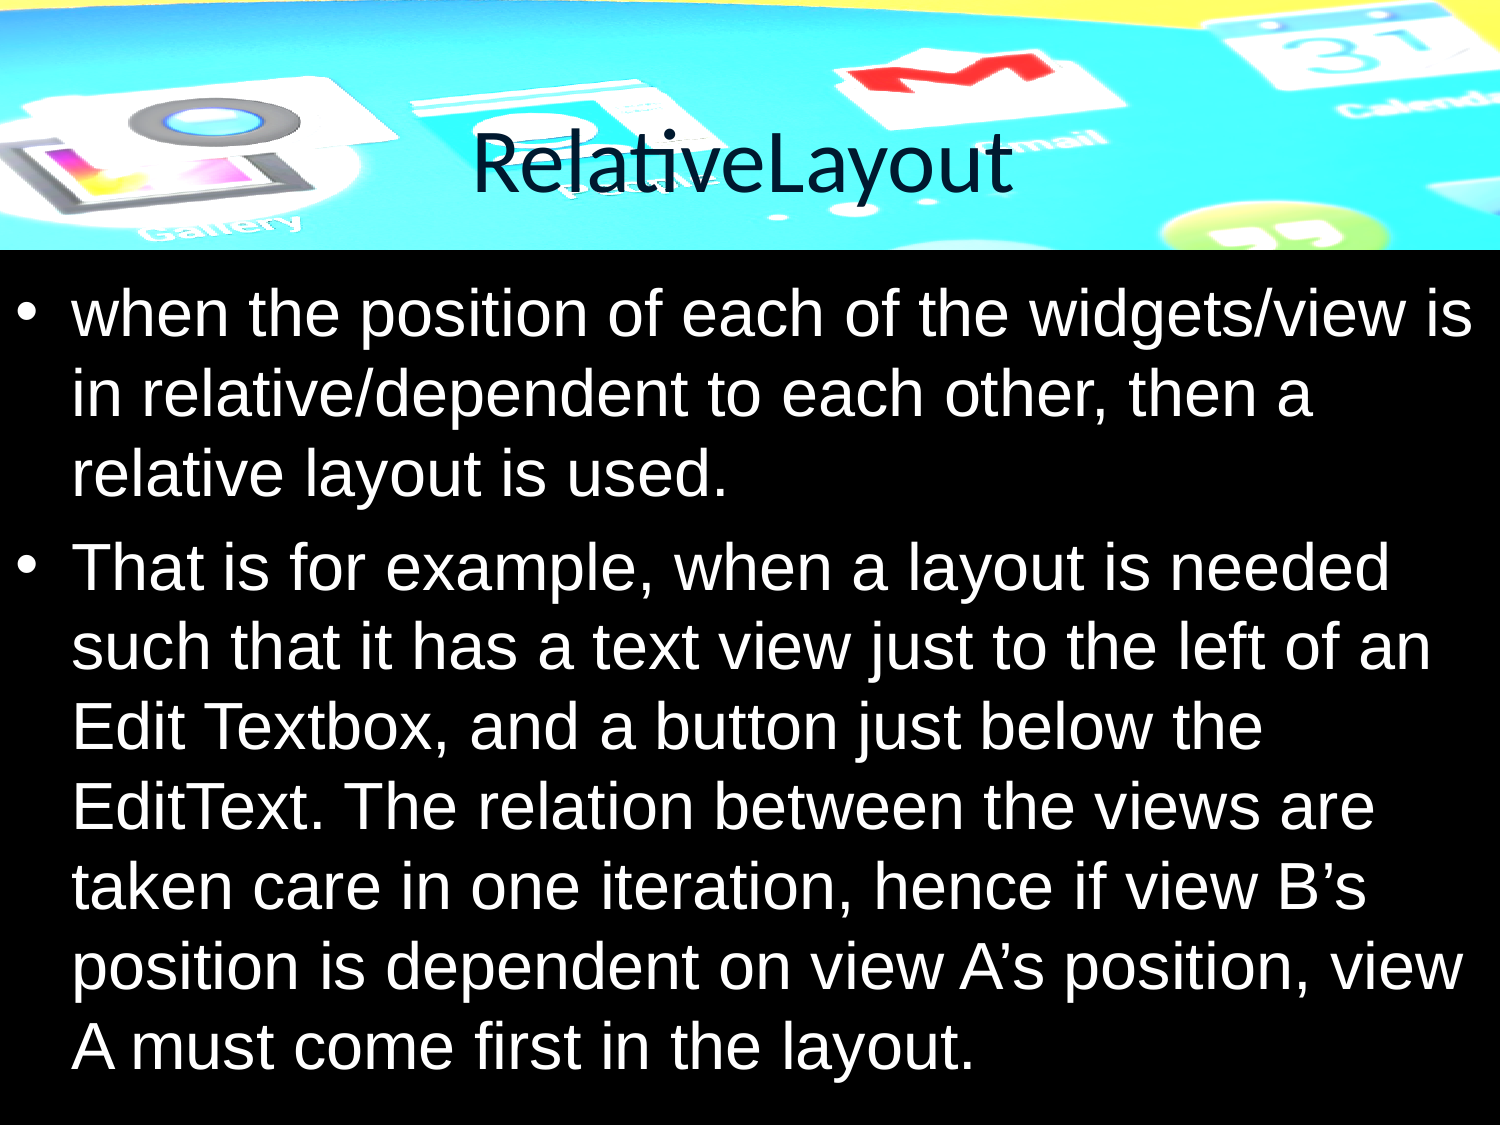

# RelativeLayout
when the position of each of the widgets/view is in relative/dependent to each other, then a relative layout is used.
That is for example, when a layout is needed such that it has a text view just to the left of an Edit Textbox, and a button just below the EditText. The relation between the views are taken care in one iteration, hence if view B’s position is dependent on view A’s position, view A must come first in the layout.